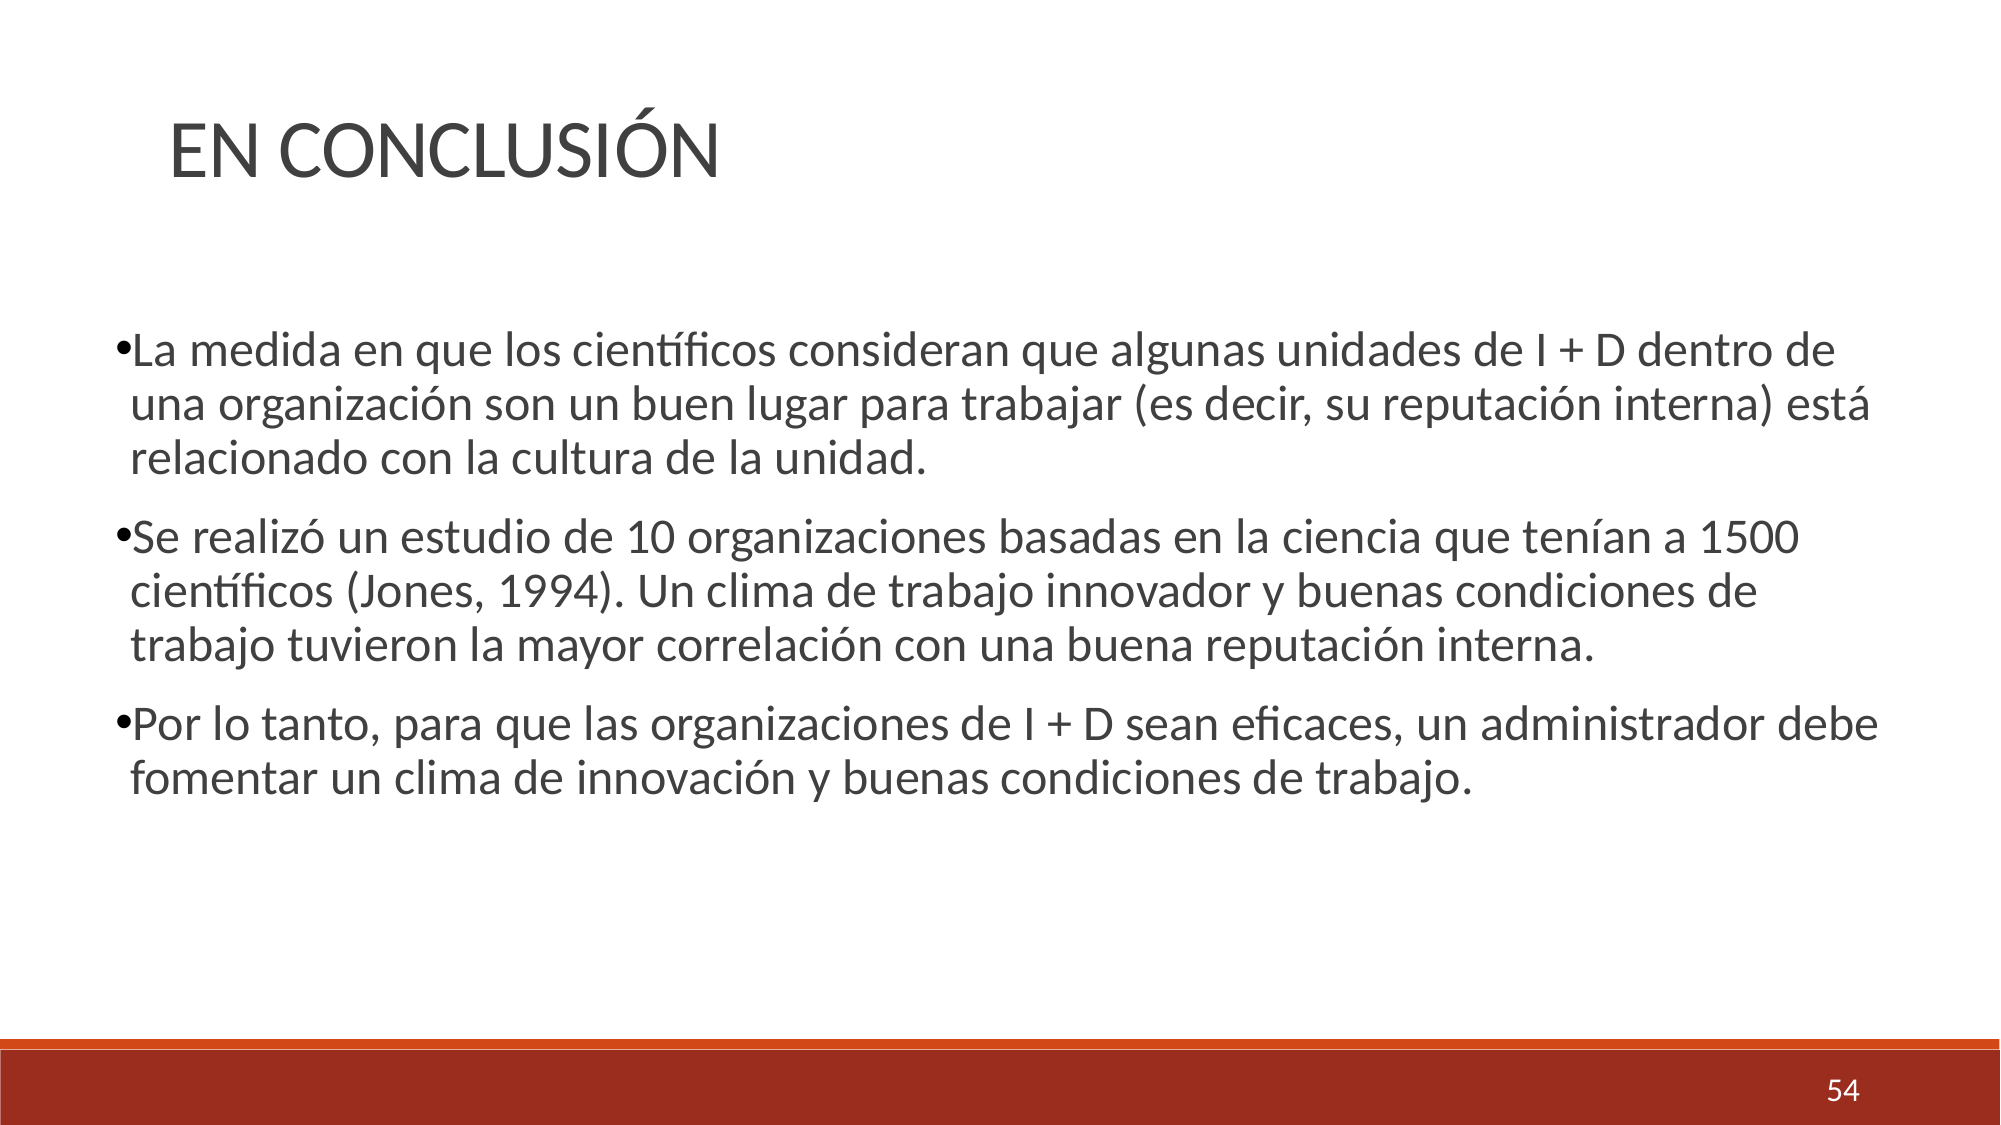

EN CONCLUSIÓN
La medida en que los científicos consideran que algunas unidades de I + D dentro de una organización son un buen lugar para trabajar (es decir, su reputación interna) está relacionado con la cultura de la unidad.
Se realizó un estudio de 10 organizaciones basadas en la ciencia que tenían a 1500 científicos (Jones, 1994). Un clima de trabajo innovador y buenas condiciones de trabajo tuvieron la mayor correlación con una buena reputación interna.
Por lo tanto, para que las organizaciones de I + D sean eficaces, un administrador debe fomentar un clima de innovación y buenas condiciones de trabajo.
54